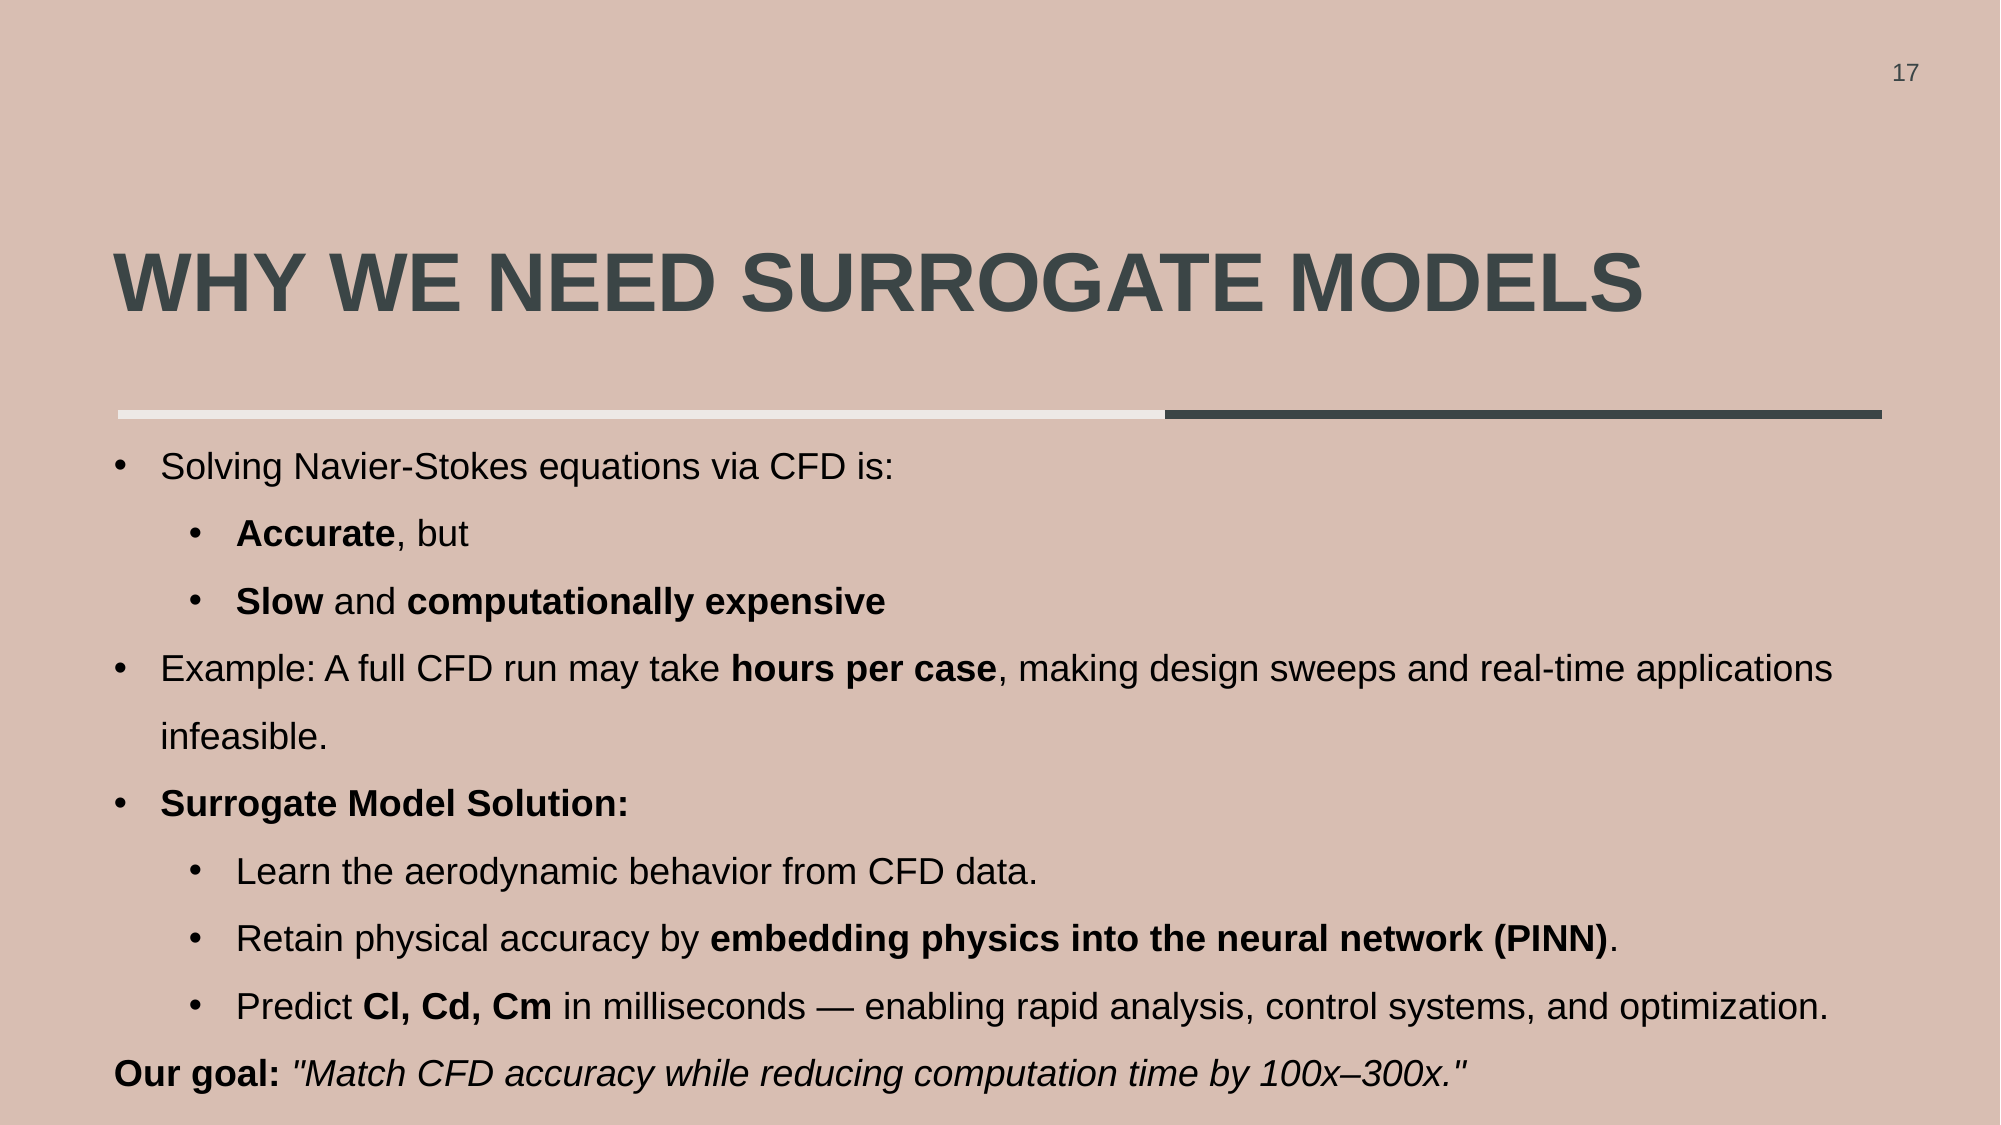

17
# Why We Need Surrogate Models
Solving Navier-Stokes equations via CFD is:
Accurate, but
Slow and computationally expensive
Example: A full CFD run may take hours per case, making design sweeps and real-time applications infeasible.
Surrogate Model Solution:
Learn the aerodynamic behavior from CFD data.
Retain physical accuracy by embedding physics into the neural network (PINN).
Predict Cl, Cd, Cm in milliseconds — enabling rapid analysis, control systems, and optimization.
Our goal: "Match CFD accuracy while reducing computation time by 100x–300x."